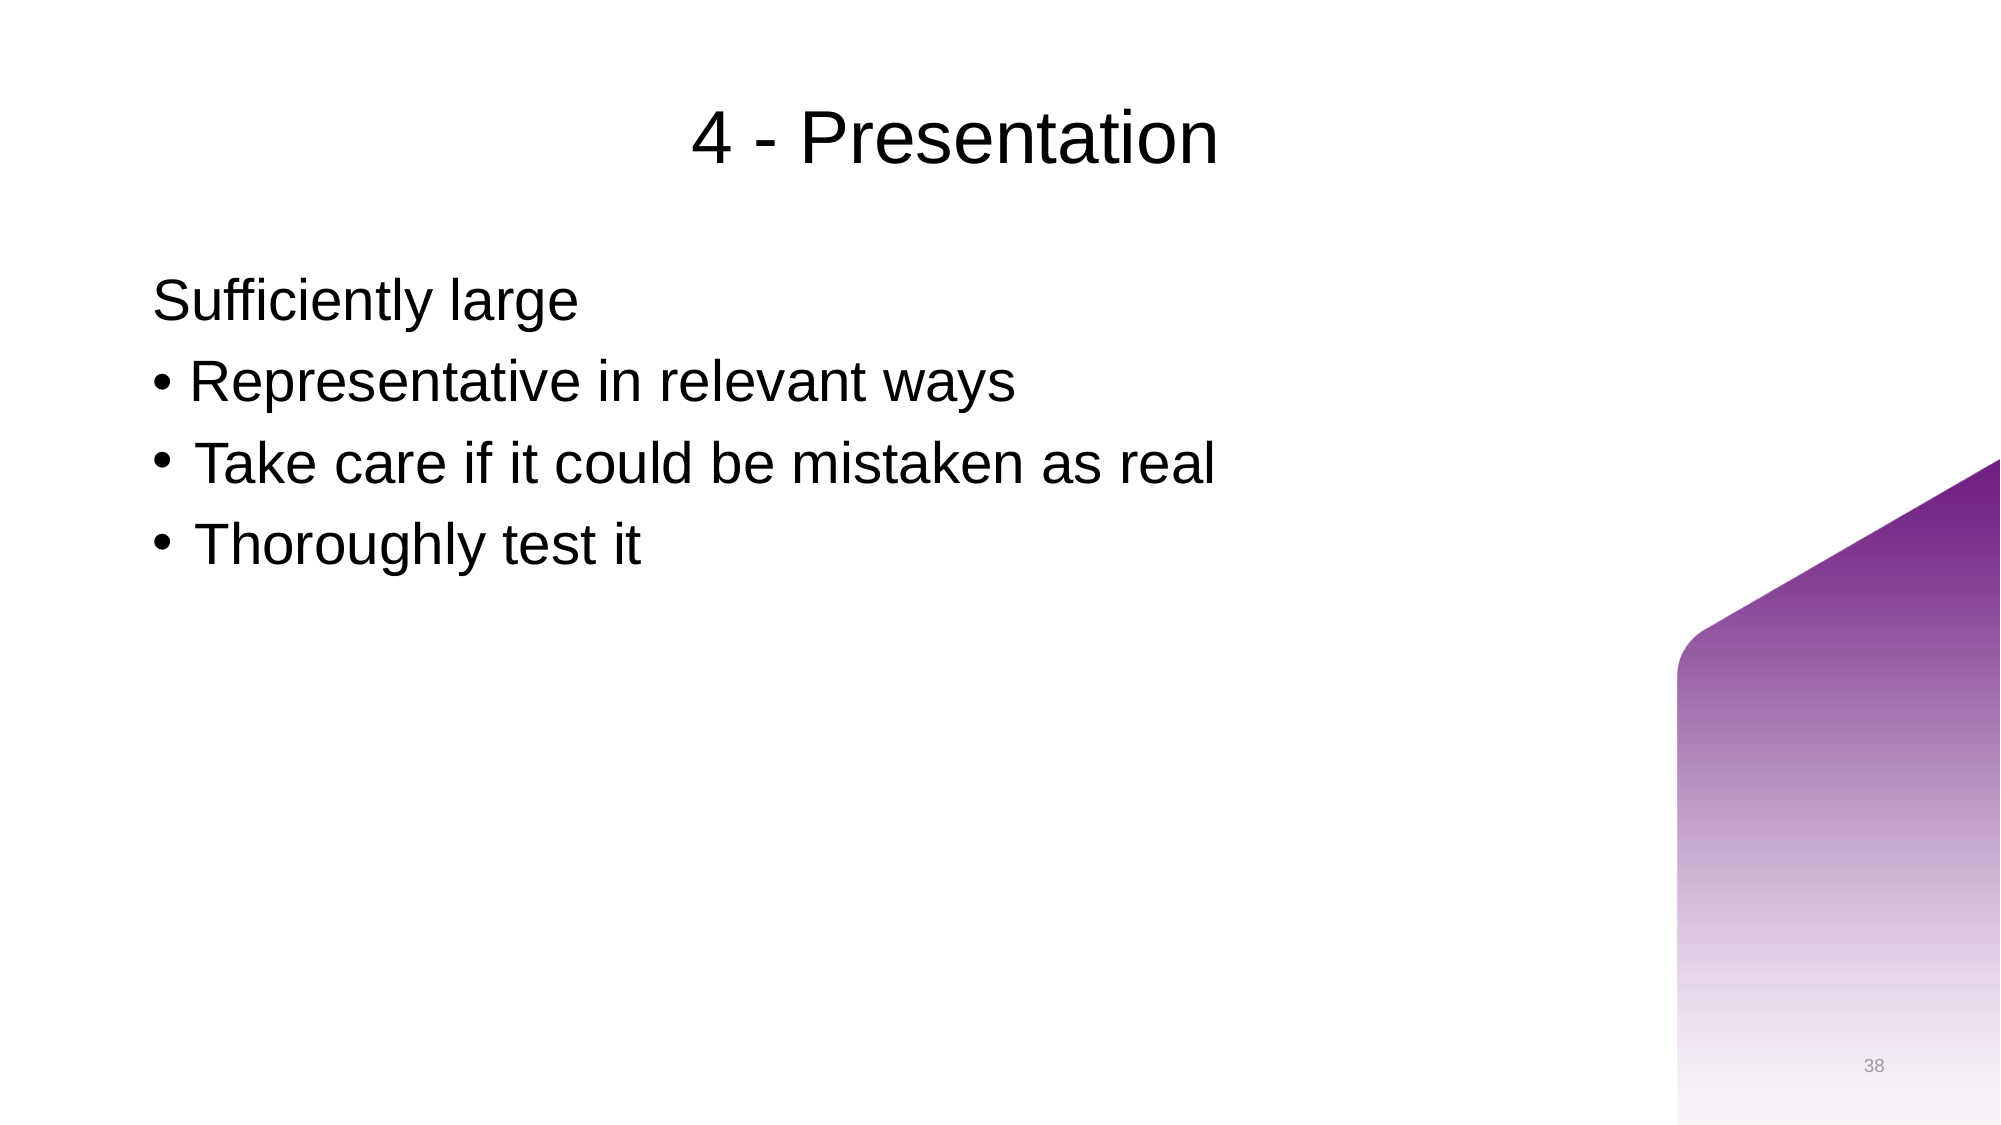

# 4 - Presentation
Sufficiently large
• Representative in relevant ways
Take care if it could be mistaken as real
Thoroughly test it

38